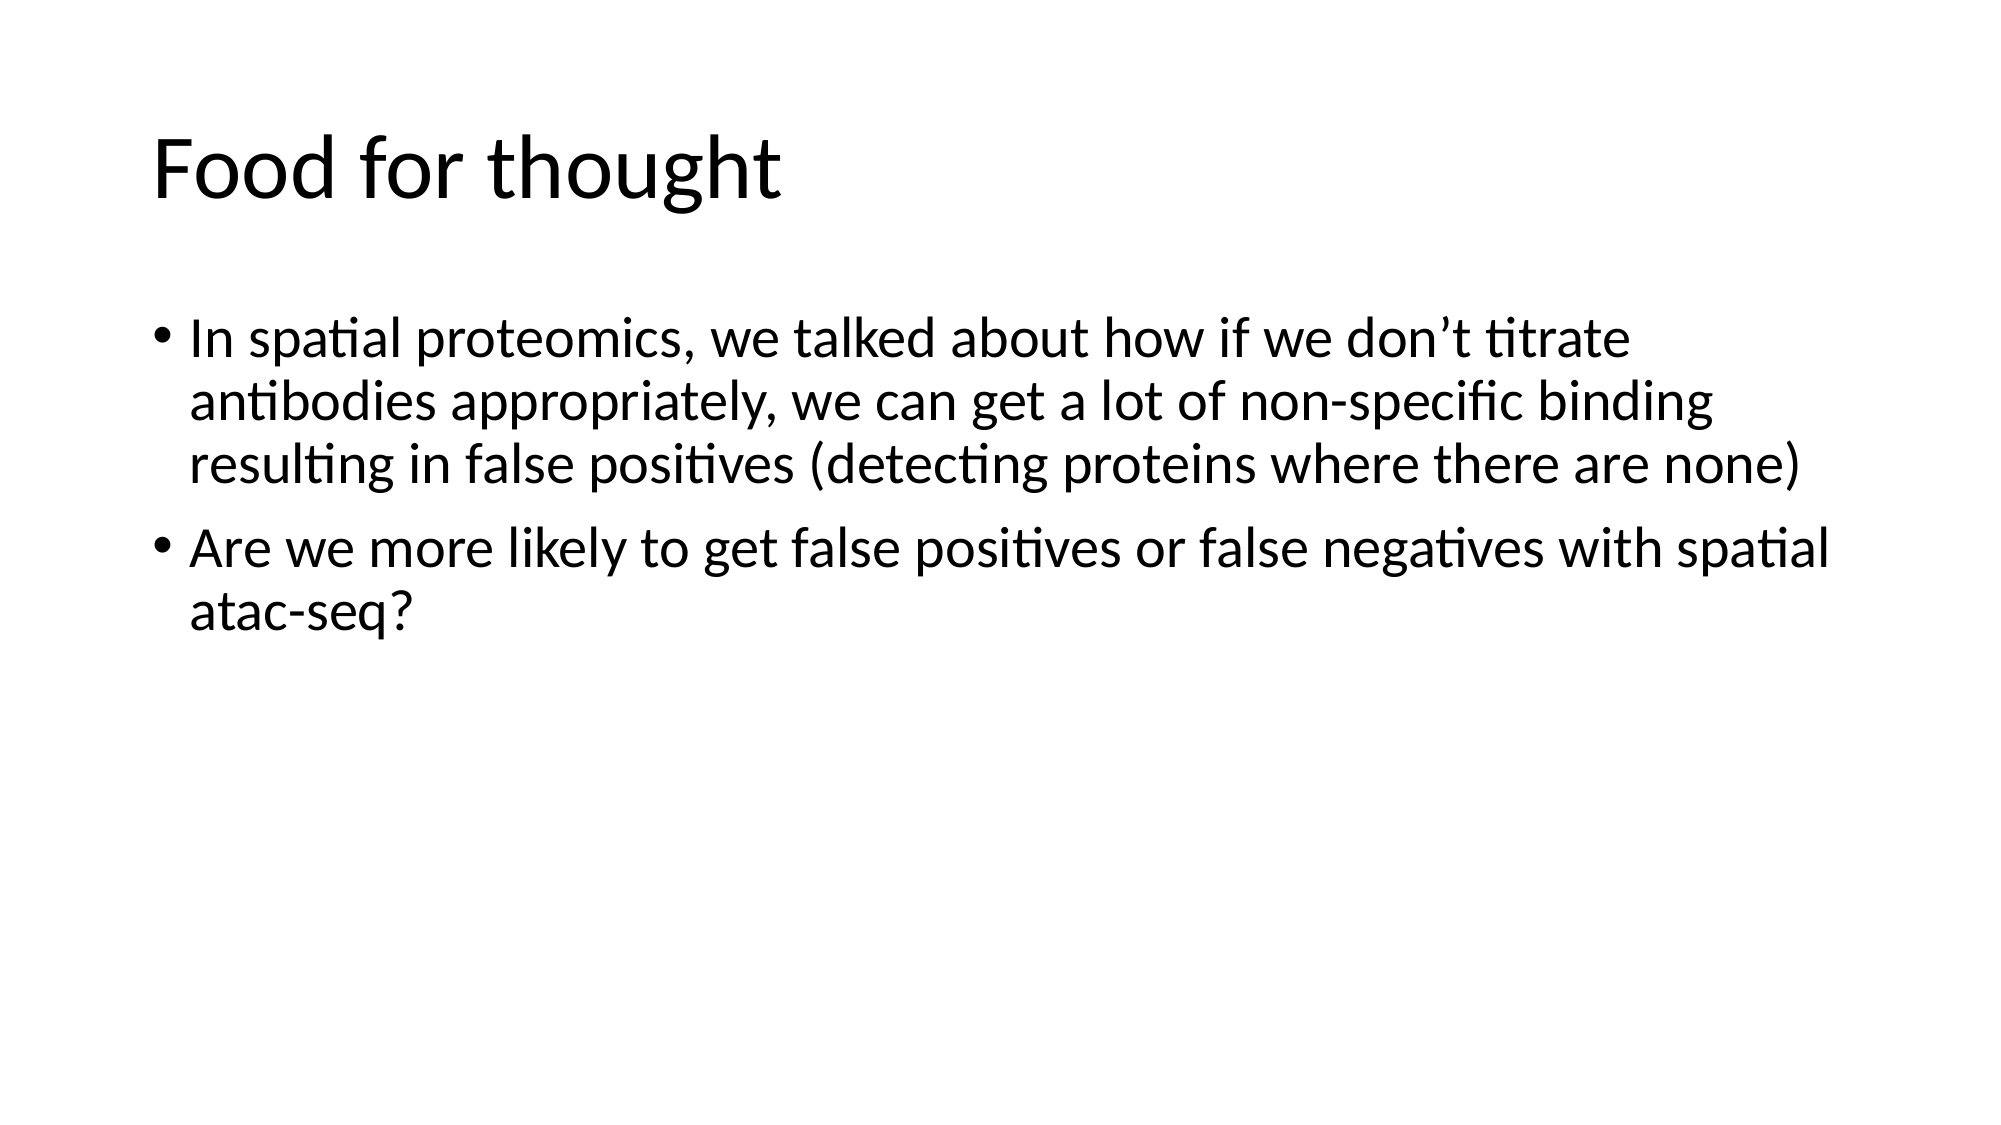

# Food for thought
In spatial proteomics, we talked about how if we don’t titrate antibodies appropriately, we can get a lot of non-specific binding resulting in false positives (detecting proteins where there are none)
Are we more likely to get false positives or false negatives with spatial atac-seq?